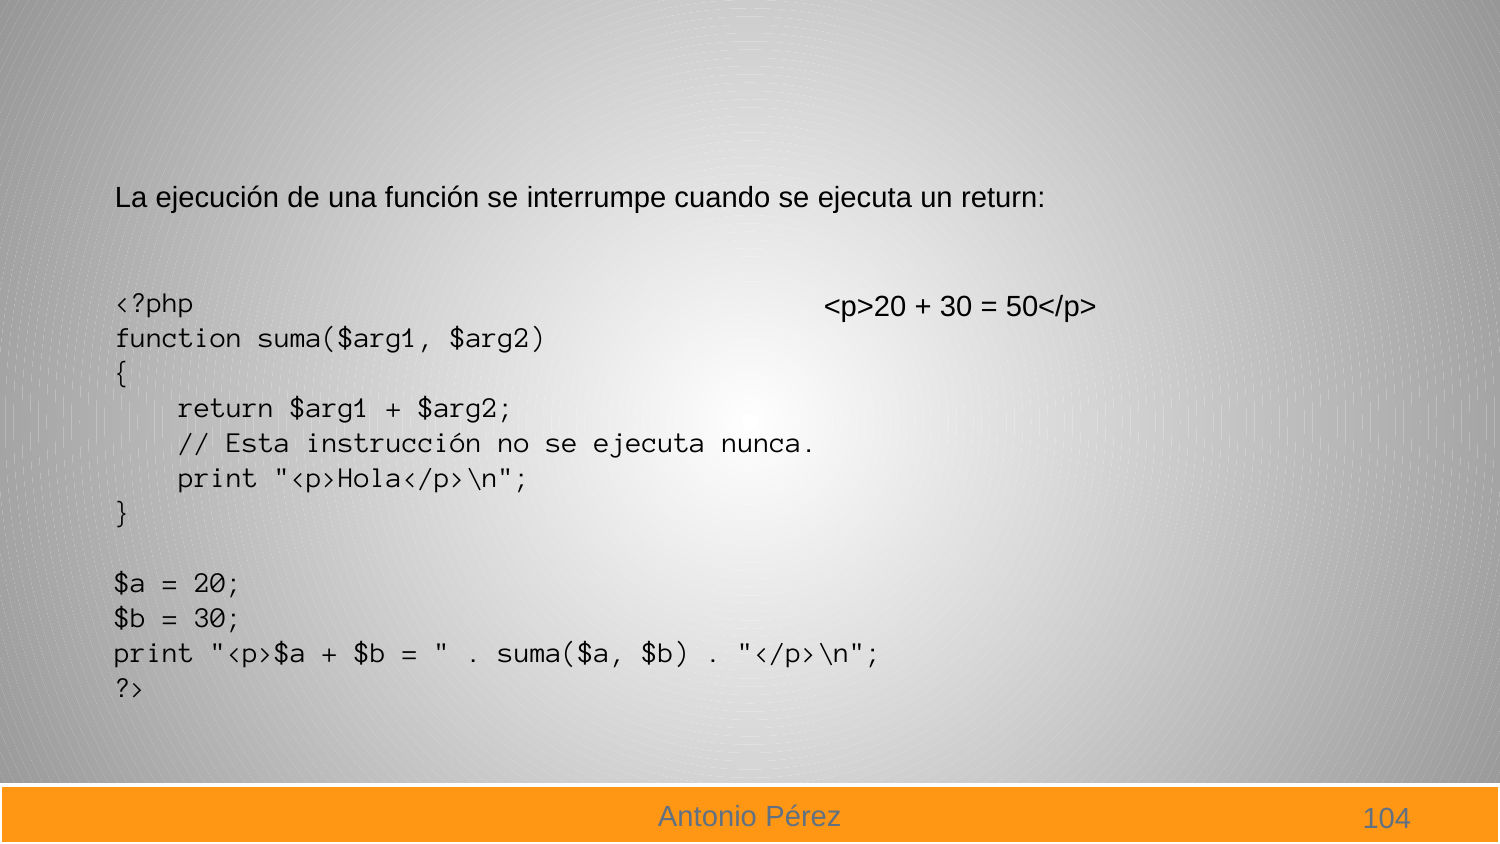

La ejecución de una función se interrumpe cuando se ejecuta un return:

<?php
function suma($arg1, $arg2)
{
    return $arg1 + $arg2;
    // Esta instrucción no se ejecuta nunca.
    print "<p>Hola</p>\n";
}

$a = 20;
$b = 30;
print "<p>$a + $b = " . suma($a, $b) . "</p>\n";
?>
<p>20 + 30 = 50</p>
104